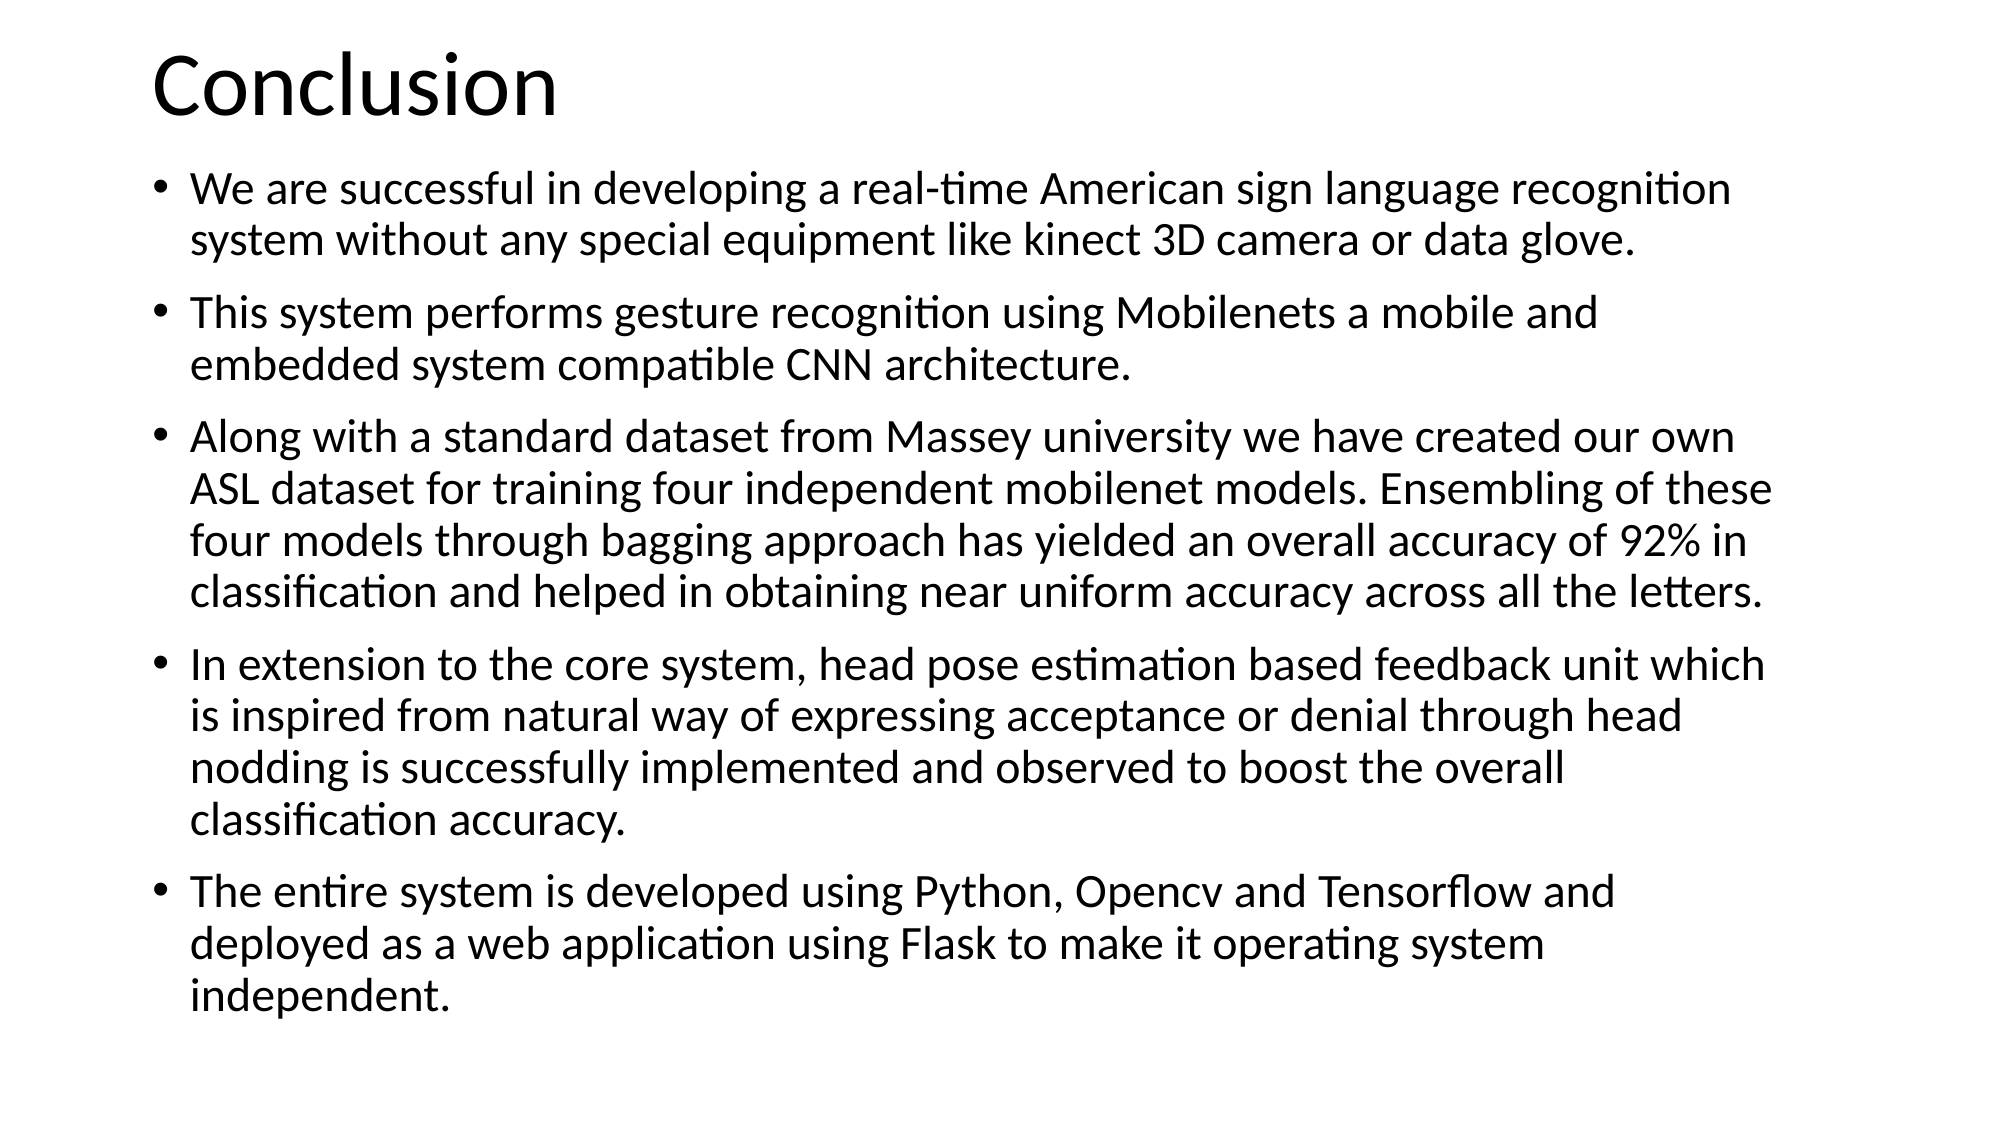

# Conclusion
We are successful in developing a real-time American sign language recognition system without any special equipment like kinect 3D camera or data glove.
This system performs gesture recognition using Mobilenets a mobile and embedded system compatible CNN architecture.
Along with a standard dataset from Massey university we have created our own ASL dataset for training four independent mobilenet models. Ensembling of these four models through bagging approach has yielded an overall accuracy of 92% in classiﬁcation and helped in obtaining near uniform accuracy across all the letters.
In extension to the core system, head pose estimation based feedback unit which is inspired from natural way of expressing acceptance or denial through head nodding is successfully implemented and observed to boost the overall classiﬁcation accuracy.
The entire system is developed using Python, Opencv and Tensorﬂow and deployed as a web application using Flask to make it operating system independent.